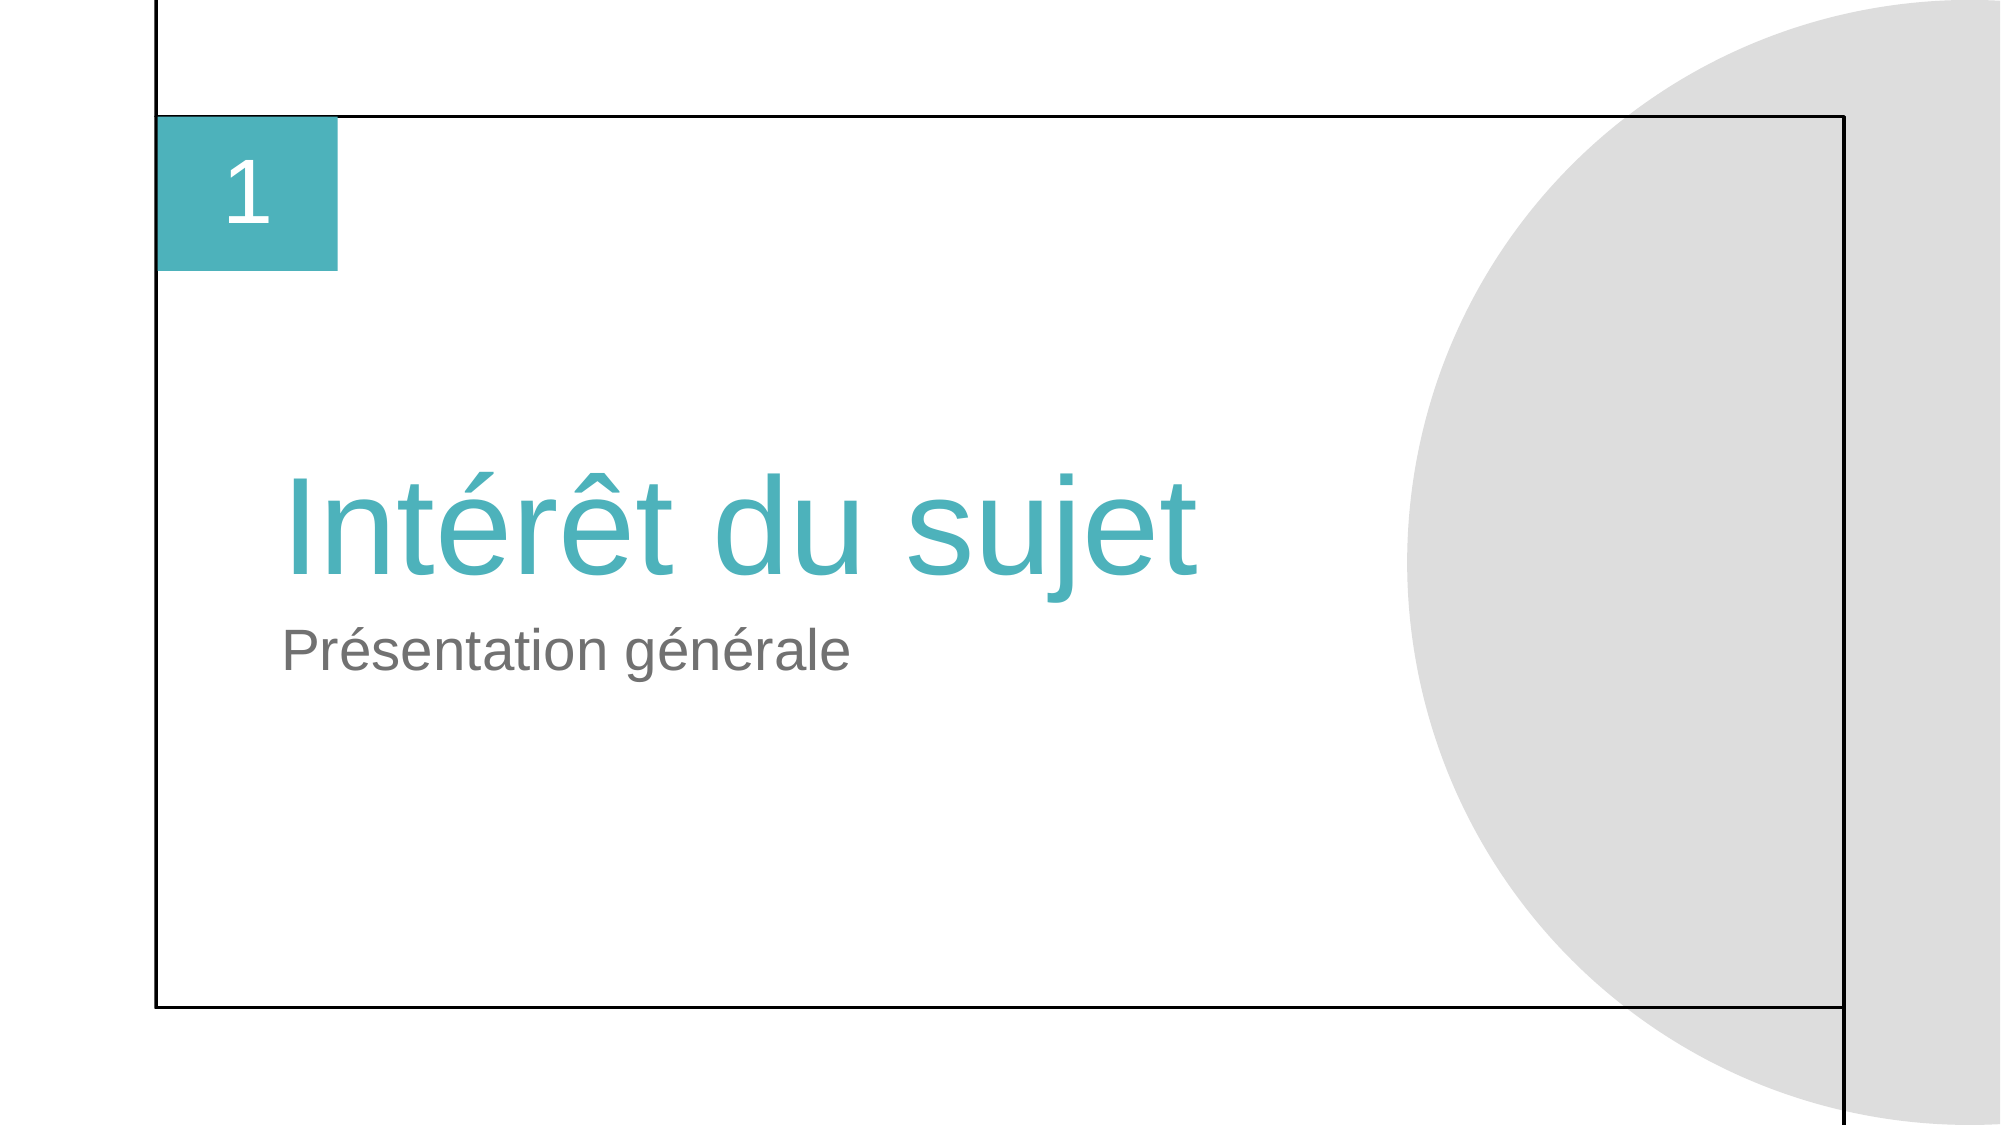

1
# Intérêt du sujet
Présentation générale